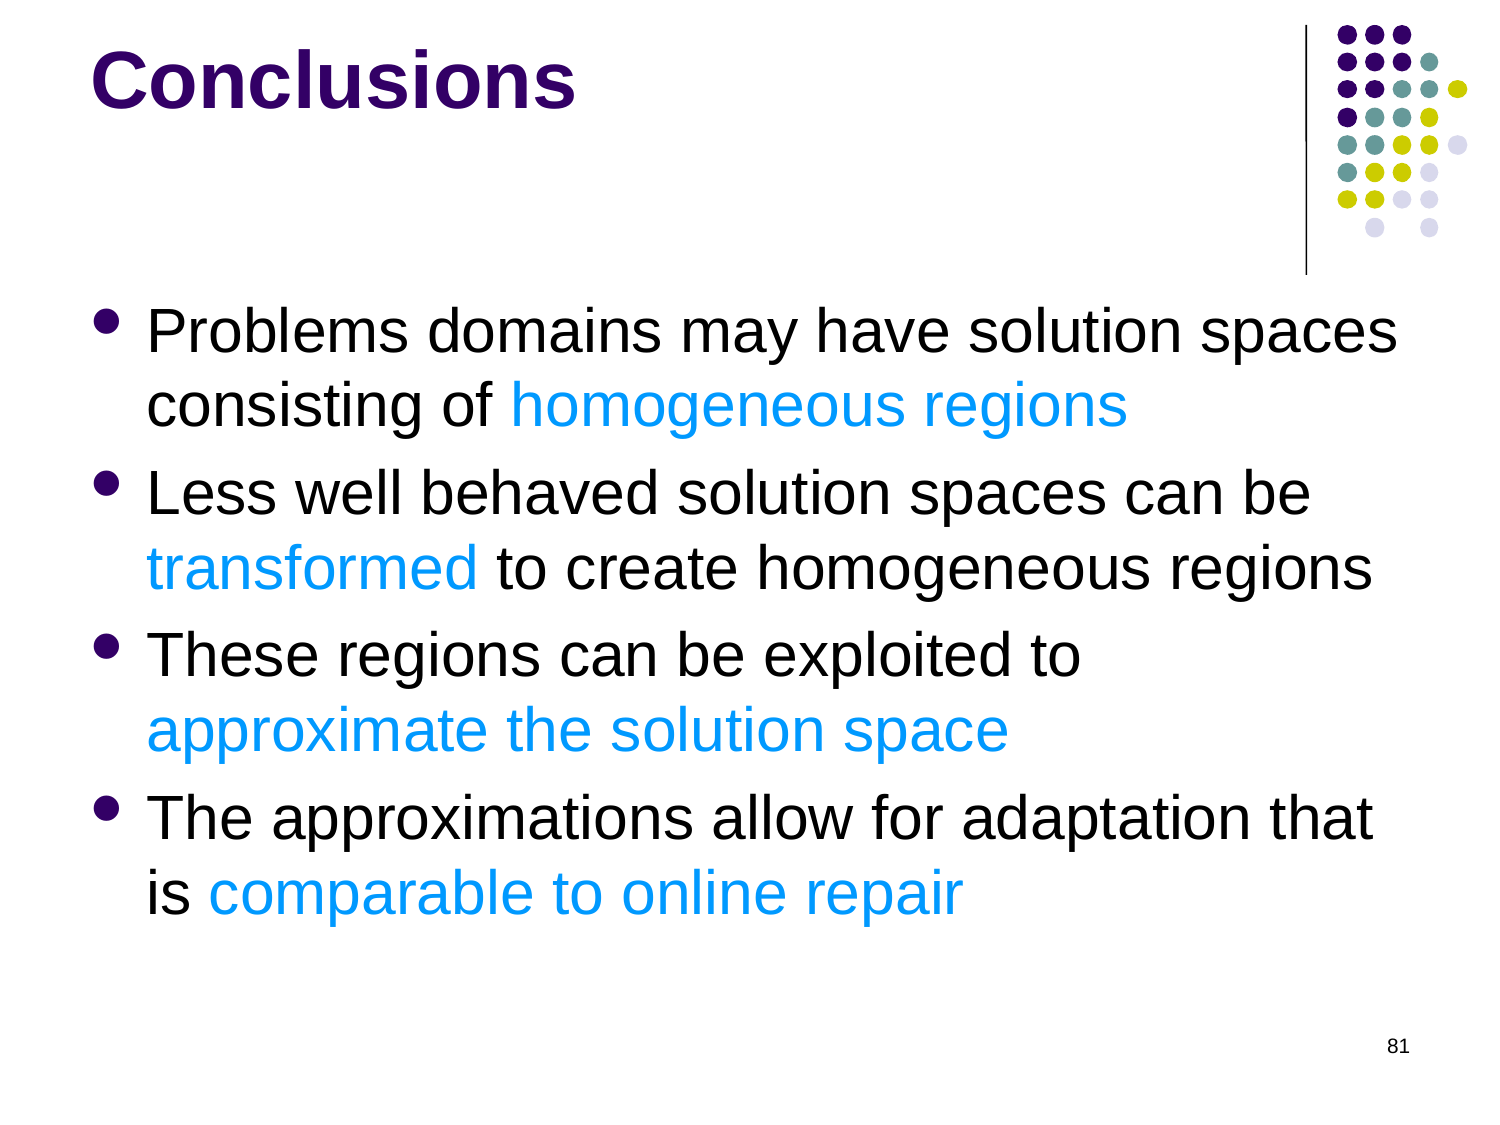

# Conclusions
Problems domains may have solution spaces consisting of homogeneous regions
Less well behaved solution spaces can be transformed to create homogeneous regions
These regions can be exploited to approximate the solution space
The approximations allow for adaptation that is comparable to online repair
81